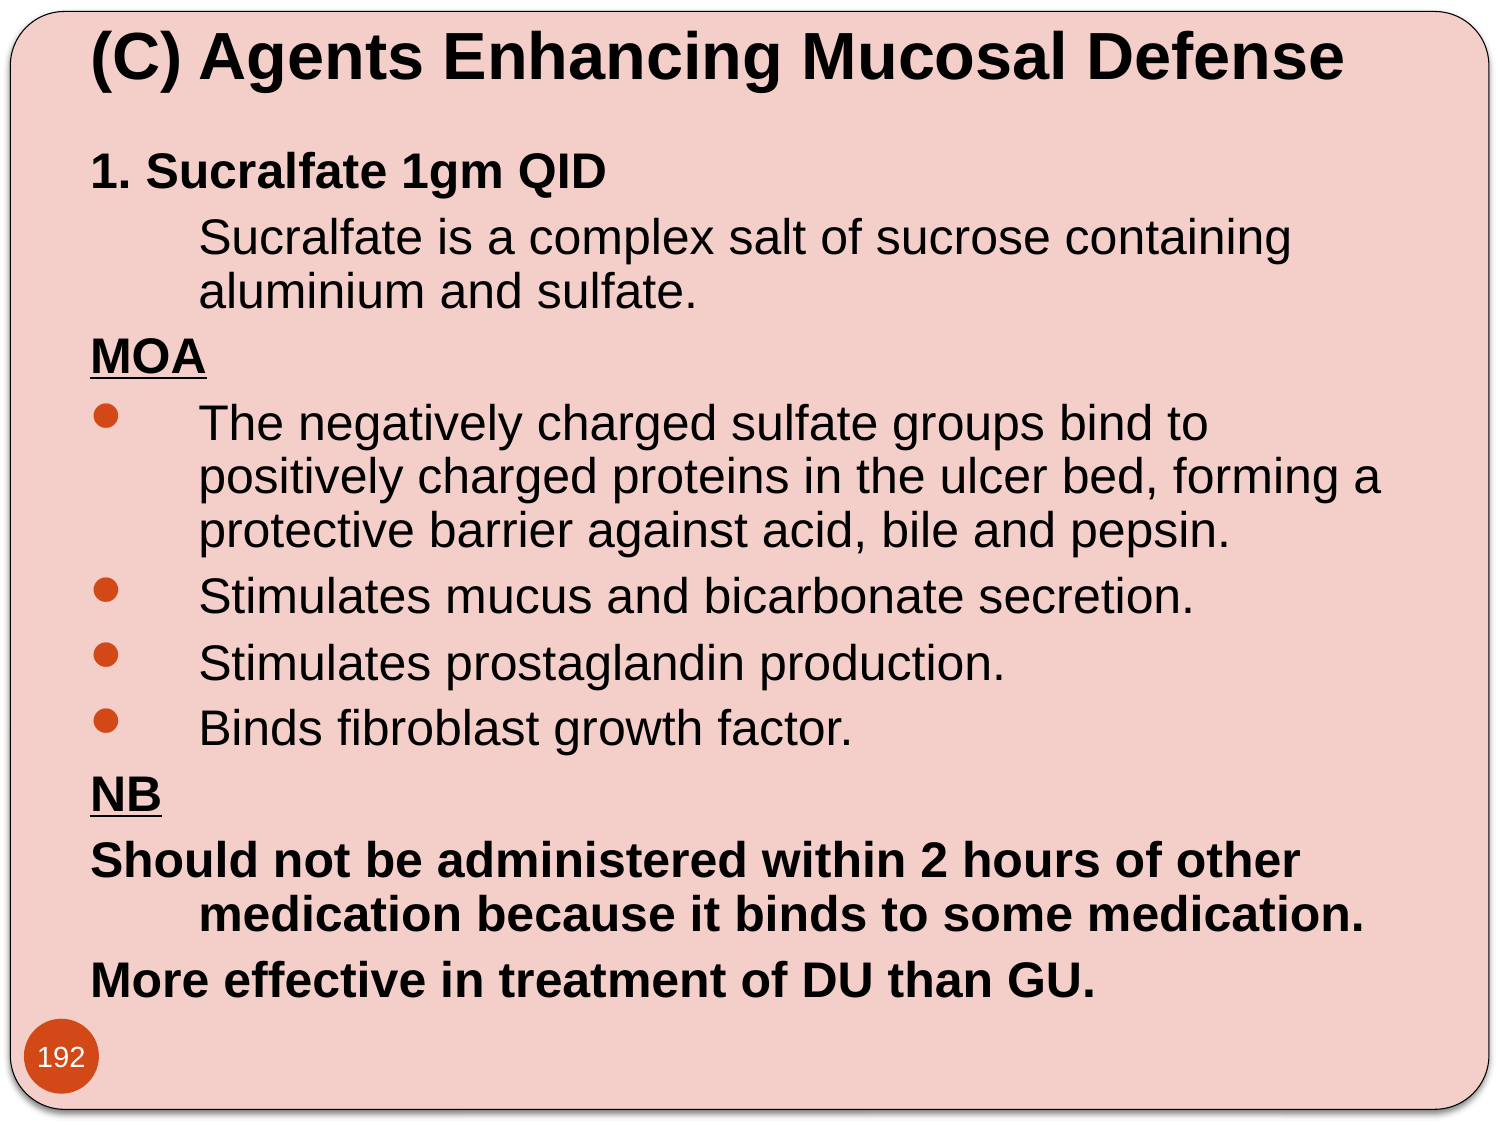

# (C) Agents Enhancing Mucosal Defense
1. Sucralfate 1gm QID
	Sucralfate is a complex salt of sucrose containing aluminium and sulfate.
MOA
The negatively charged sulfate groups bind to positively charged proteins in the ulcer bed, forming a protective barrier against acid, bile and pepsin.
Stimulates mucus and bicarbonate secretion.
Stimulates prostaglandin production.
Binds fibroblast growth factor.
NB
Should not be administered within 2 hours of other medication because it binds to some medication.
More effective in treatment of DU than GU.
192